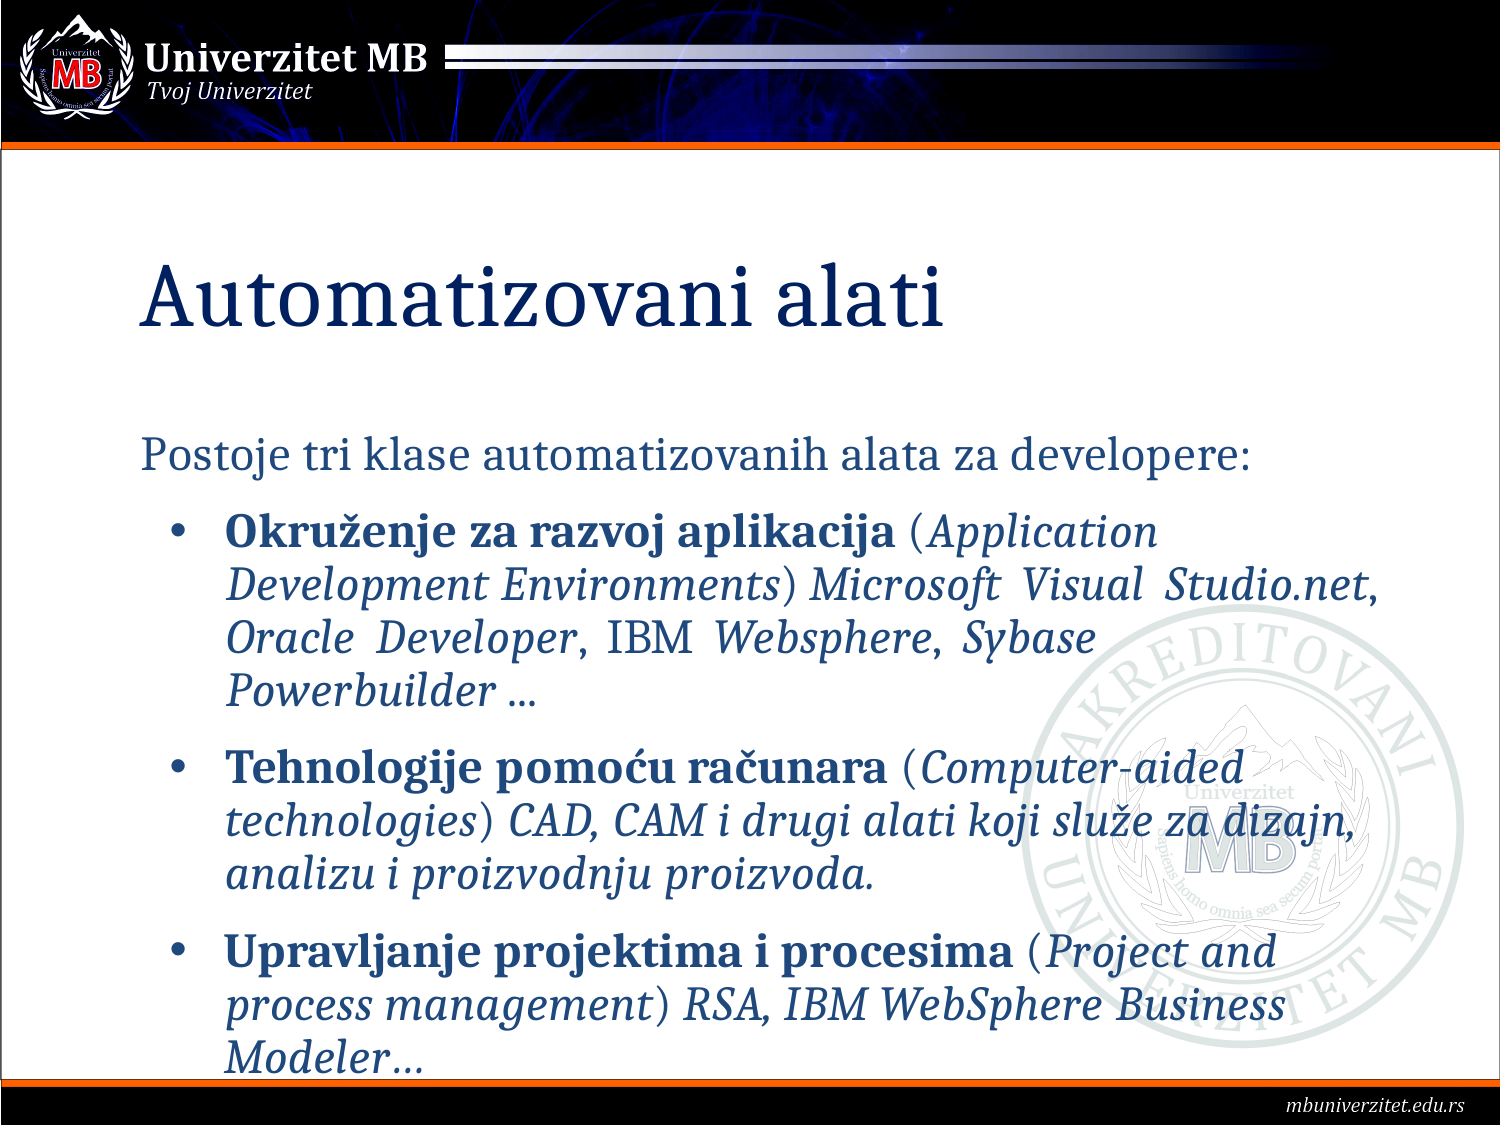

# Automatizovani alati
Postoje tri klase automatizovanih alata za developere:
Okruženje za razvoj aplikacija (Application Development Environments) Microsoft Visual Studio.net, Oracle Developer, IBM Websphere, Sybase Powerbuilder ...
Tehnologije pomoću računara (Computer-aided technologies) CAD, CAM i drugi alati koji služe za dizajn, analizu i proizvodnju proizvoda.
Upravljanje projektima i procesima (Project and process management) RSA, IBM WebSphere Business Modeler…